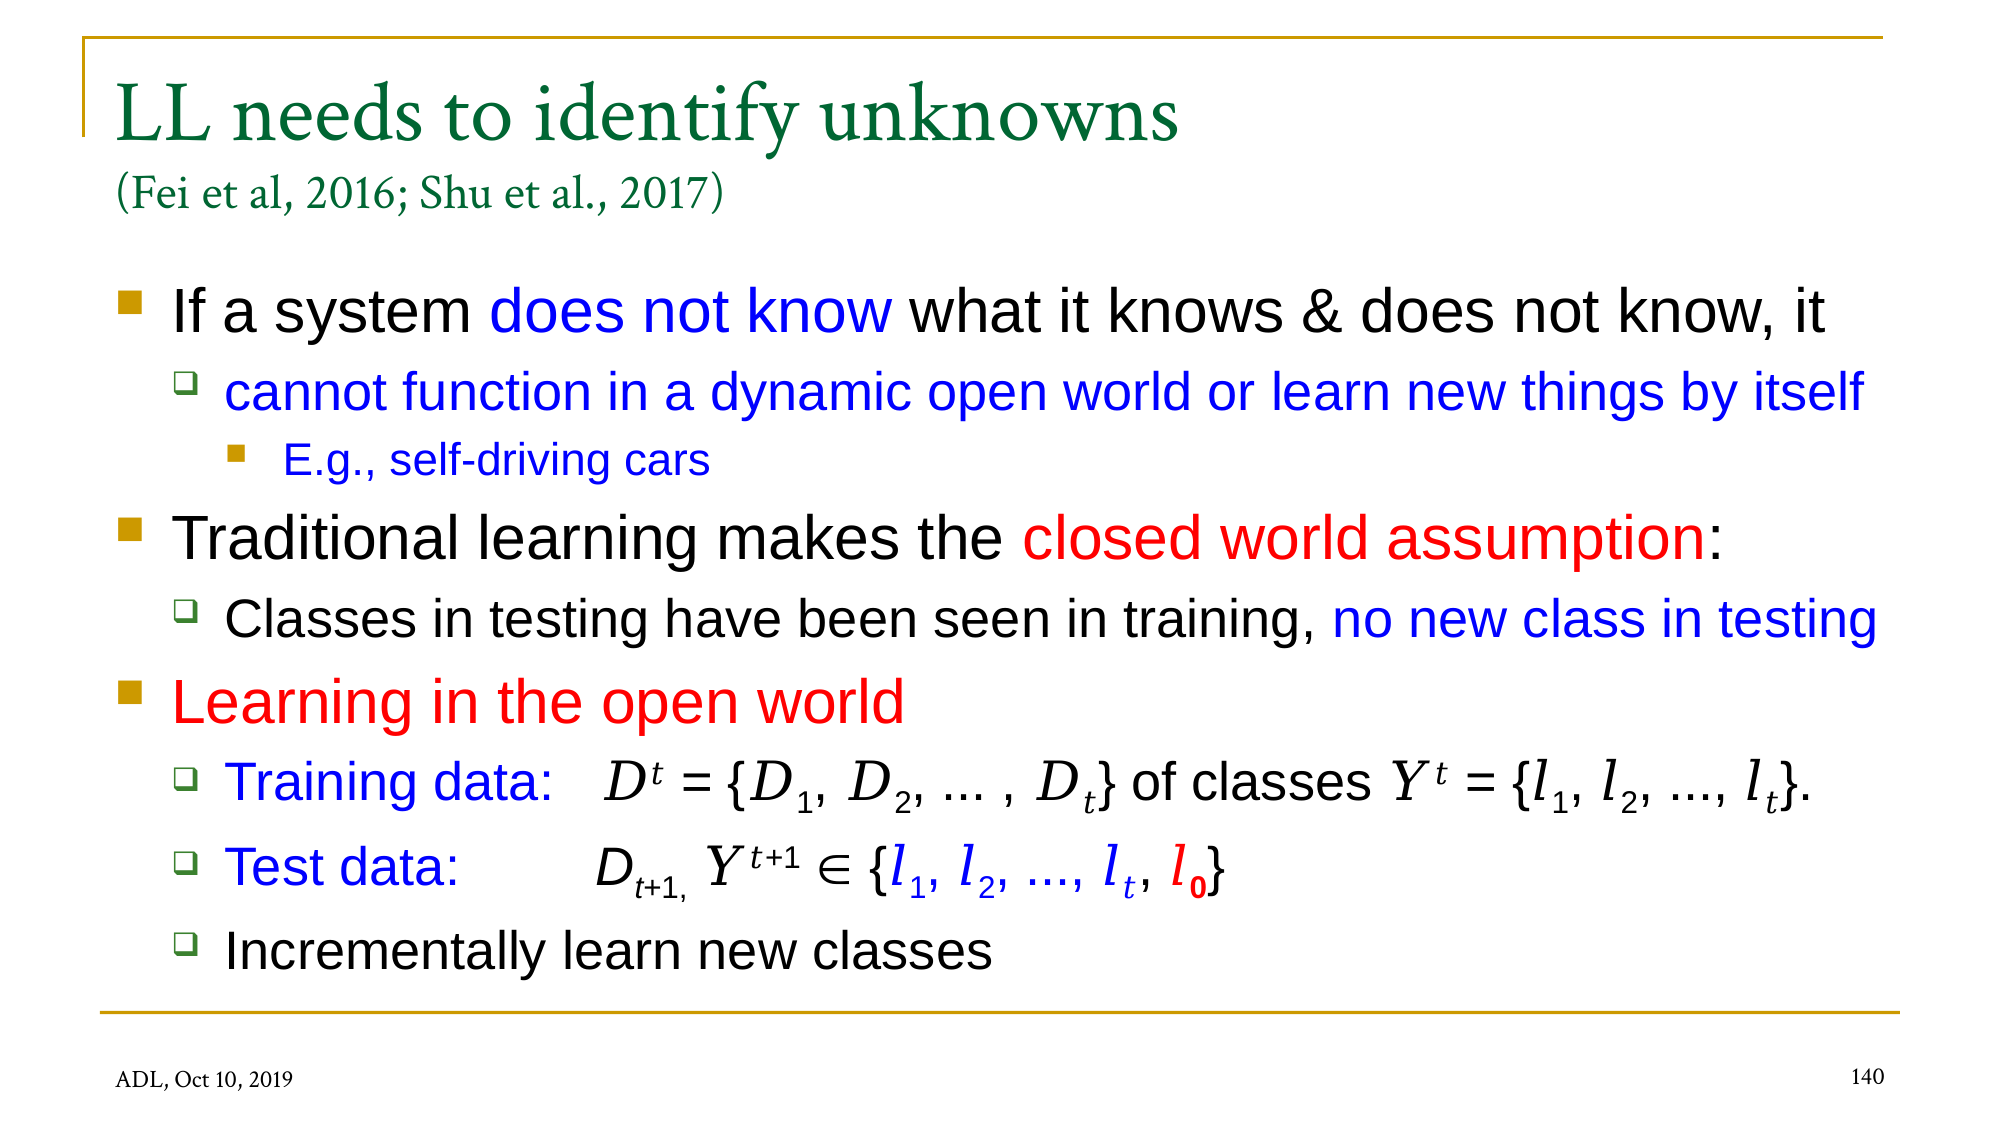

# LL needs to identify unknowns (Fei et al, 2016; Shu et al., 2017)
If a system does not know what it knows & does not know, it
cannot function in a dynamic open world or learn new things by itself
E.g., self-driving cars
Traditional learning makes the closed world assumption:
Classes in testing have been seen in training, no new class in testing
Learning in the open world
Training data:   𝐷𝑡 = {𝐷1, 𝐷2, ... , 𝐷𝑡} of classes 𝑌𝑡 = {𝑙1, 𝑙2, ..., 𝑙𝑡}.
Test data:         Dt+1, 𝑌𝑡+1 ∈ {𝑙1, 𝑙2, ..., 𝑙𝑡, 𝑙0}
Incrementally learn new classes
140
ADL, Oct 10, 2019